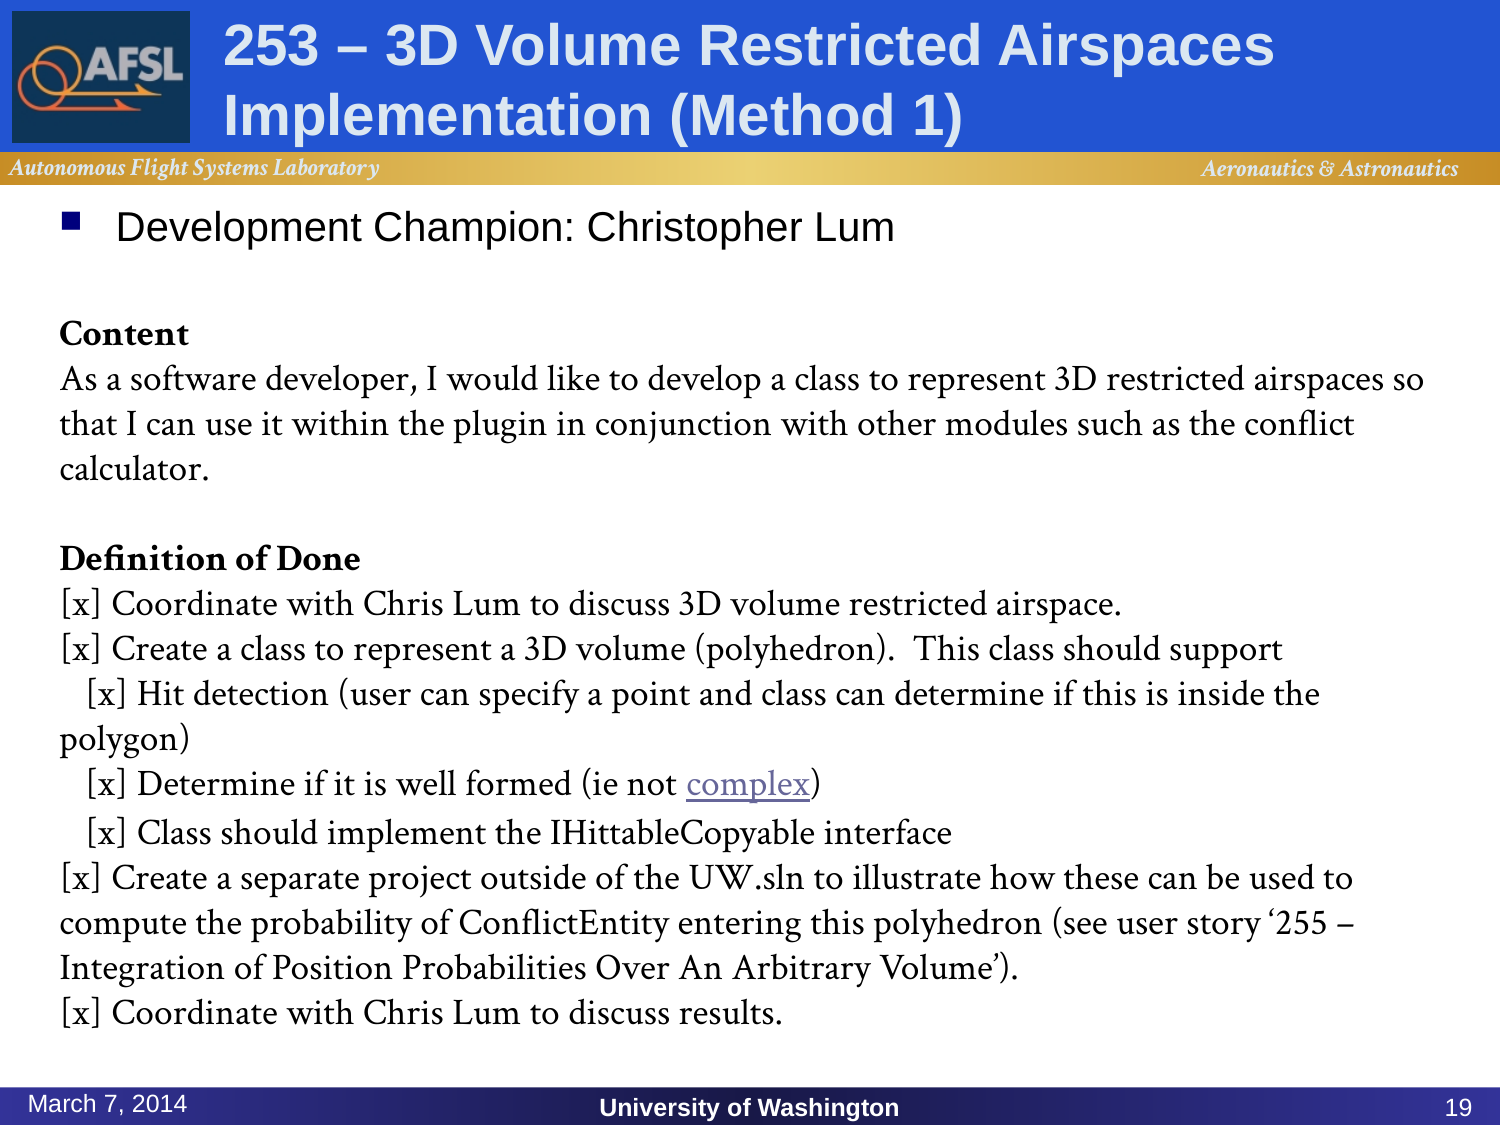

# 253 – 3D Volume Restricted Airspaces Implementation (Method 1)
Development Champion: Christopher Lum

Content
As a software developer, I would like to develop a class to represent 3D restricted airspaces so that I can use it within the plugin in conjunction with other modules such as the conflict calculator.

Definition of Done
[x] Coordinate with Chris Lum to discuss 3D volume restricted airspace.
[x] Create a class to represent a 3D volume (polyhedron).  This class should support
   [x] Hit detection (user can specify a point and class can determine if this is inside the polygon)
   [x] Determine if it is well formed (ie not complex)
   [x] Class should implement the IHittableCopyable interface
[x] Create a separate project outside of the UW.sln to illustrate how these can be used to compute the probability of ConflictEntity entering this polyhedron (see user story ‘255 –Integration of Position Probabilities Over An Arbitrary Volume’).
[x] Coordinate with Chris Lum to discuss results.
March 7, 2014
University of Washington
19